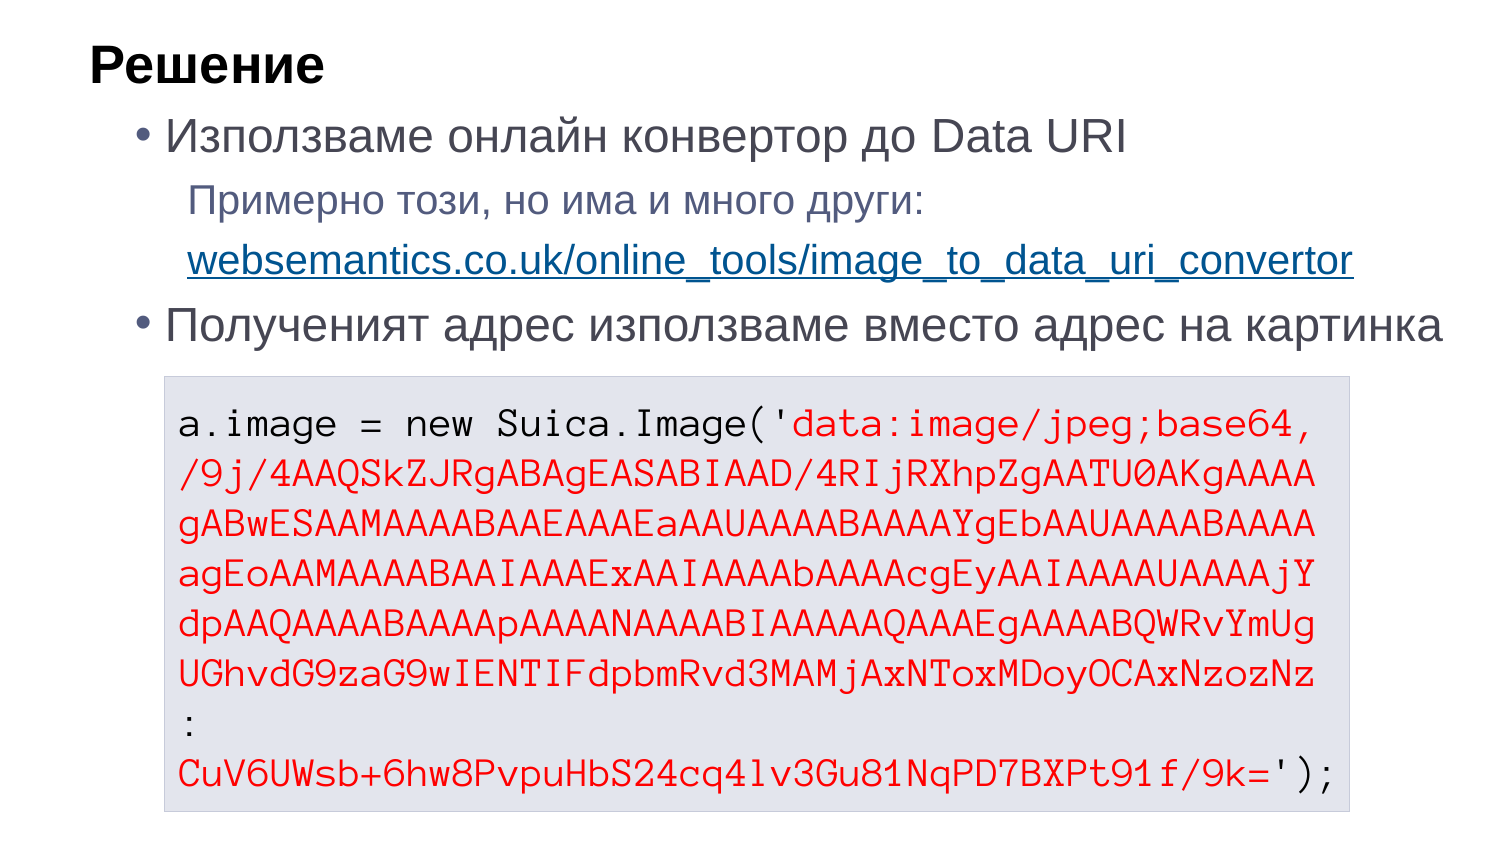

Решение
Използваме онлайн конвертор до Data URI
Примерно този, но има и много други:
websemantics.co.uk/online_tools/image_to_data_uri_convertor
Полученият адрес използваме вместо адрес на картинка
a.image = new Suica.Image('data:image/jpeg;base64,
/9j/4AAQSkZJRgABAgEASABIAAD/4RIjRXhpZgAATU0AKgAAAA
gABwESAAMAAAABAAEAAAEaAAUAAAABAAAAYgEbAAUAAAABAAAA
agEoAAMAAAABAAIAAAExAAIAAAAbAAAAcgEyAAIAAAAUAAAAjY
dpAAQAAAABAAAApAAAANAAAABIAAAAAQAAAEgAAAABQWRvYmUg
UGhvdG9zaG9wIENTIFdpbmRvd3MAMjAxNToxMDoyOCAxNzozNz
:
CuV6UWsb+6hw8PvpuHbS24cq4lv3Gu81NqPD7BXPt91f/9k=');